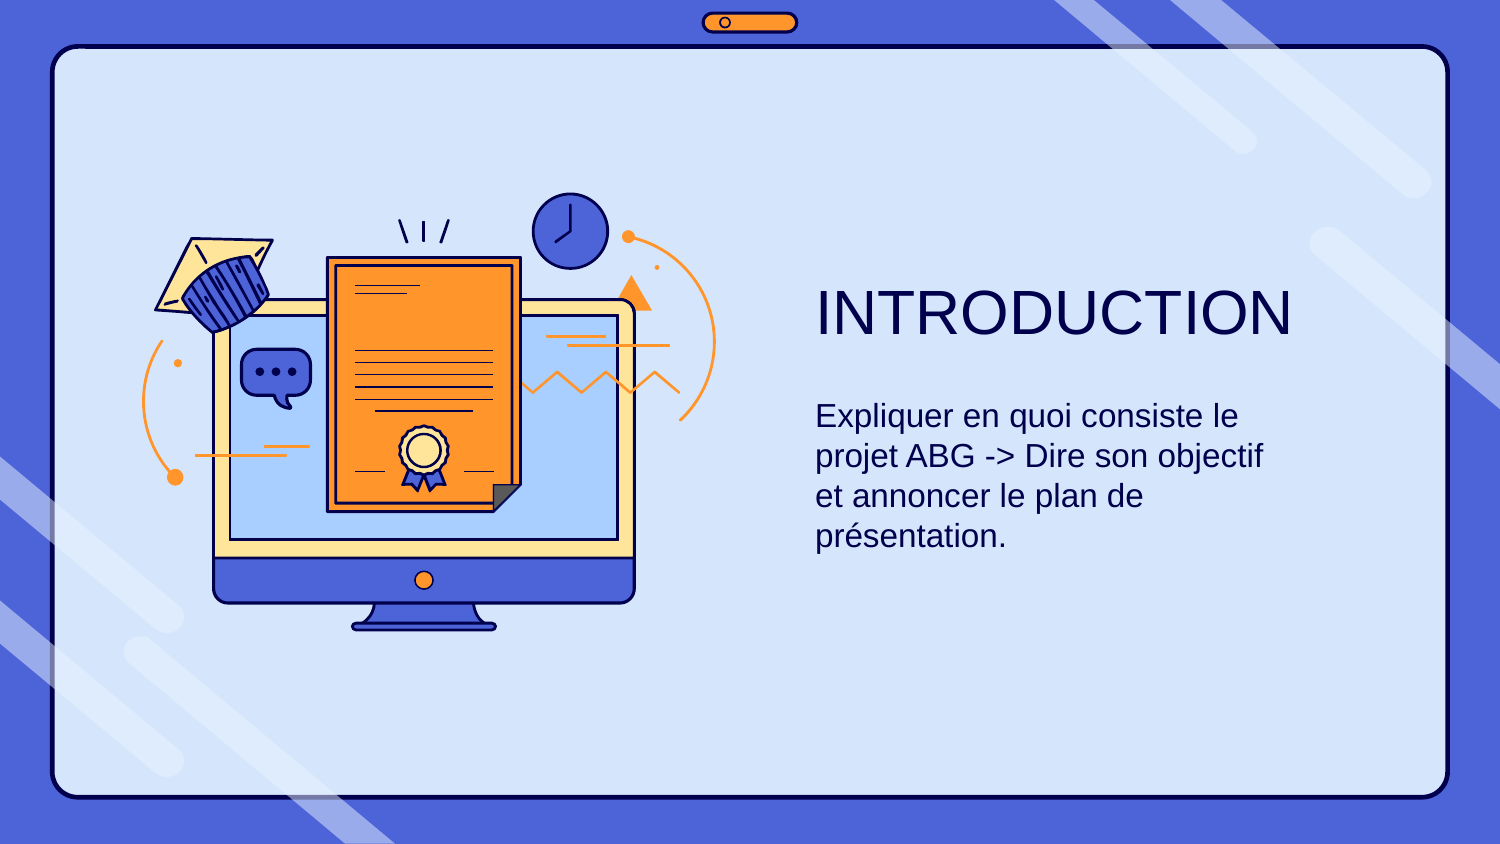

# INTRODUCTION
Expliquer en quoi consiste le projet ABG -> Dire son objectif et annoncer le plan de présentation.